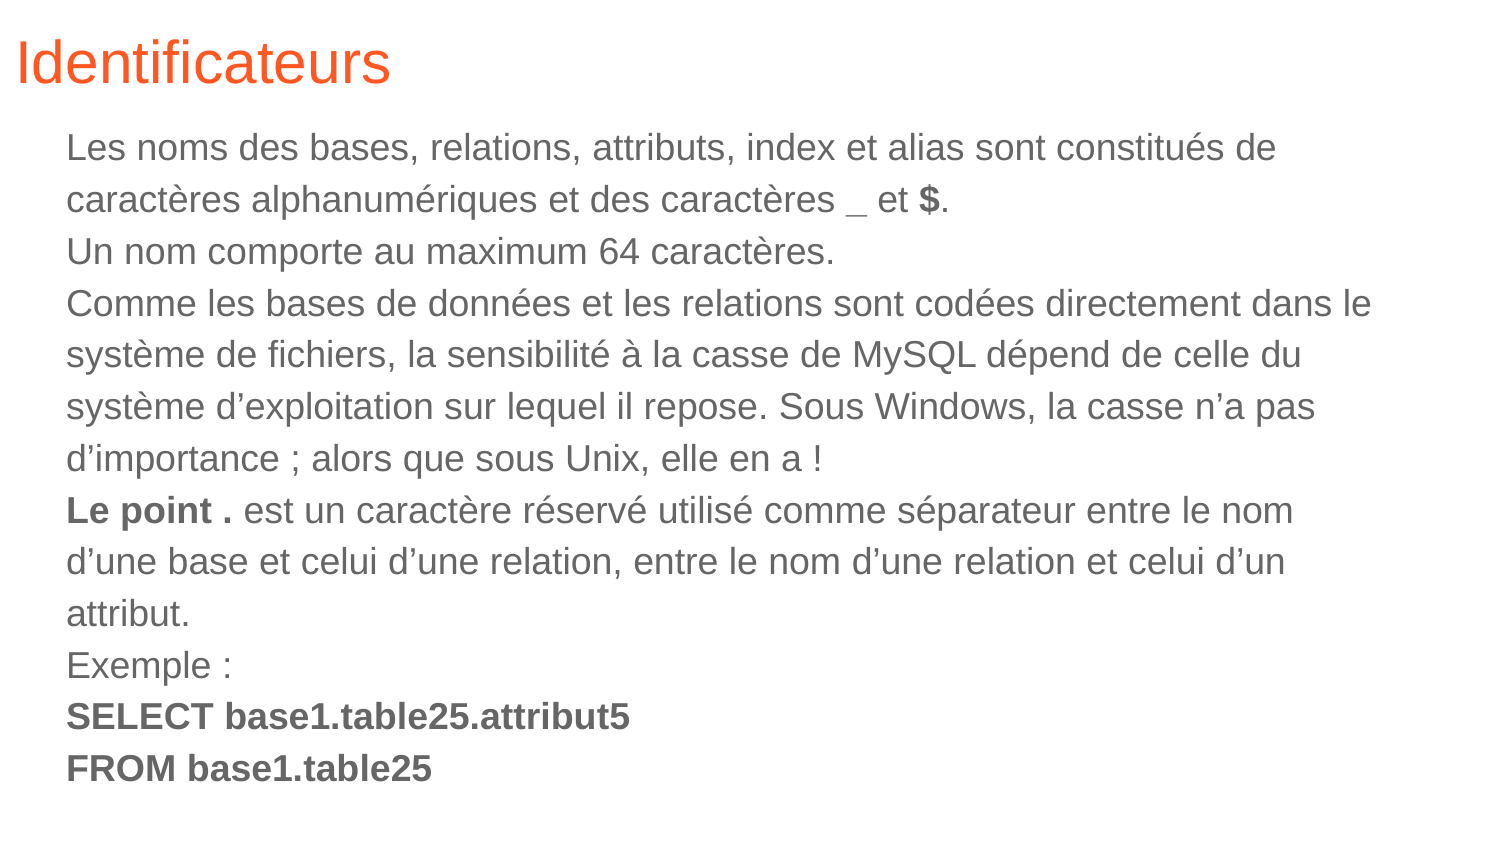

# Identificateurs
Les noms des bases, relations, attributs, index et alias sont constitués de
caractères alphanumériques et des caractères _ et $.
Un nom comporte au maximum 64 caractères.
Comme les bases de données et les relations sont codées directement dans le
système de fichiers, la sensibilité à la casse de MySQL dépend de celle du
système d’exploitation sur lequel il repose. Sous Windows, la casse n’a pas
d’importance ; alors que sous Unix, elle en a !
Le point . est un caractère réservé utilisé comme séparateur entre le nom
d’une base et celui d’une relation, entre le nom d’une relation et celui d’un
attribut.
Exemple :
SELECT base1.table25.attribut5
FROM base1.table25